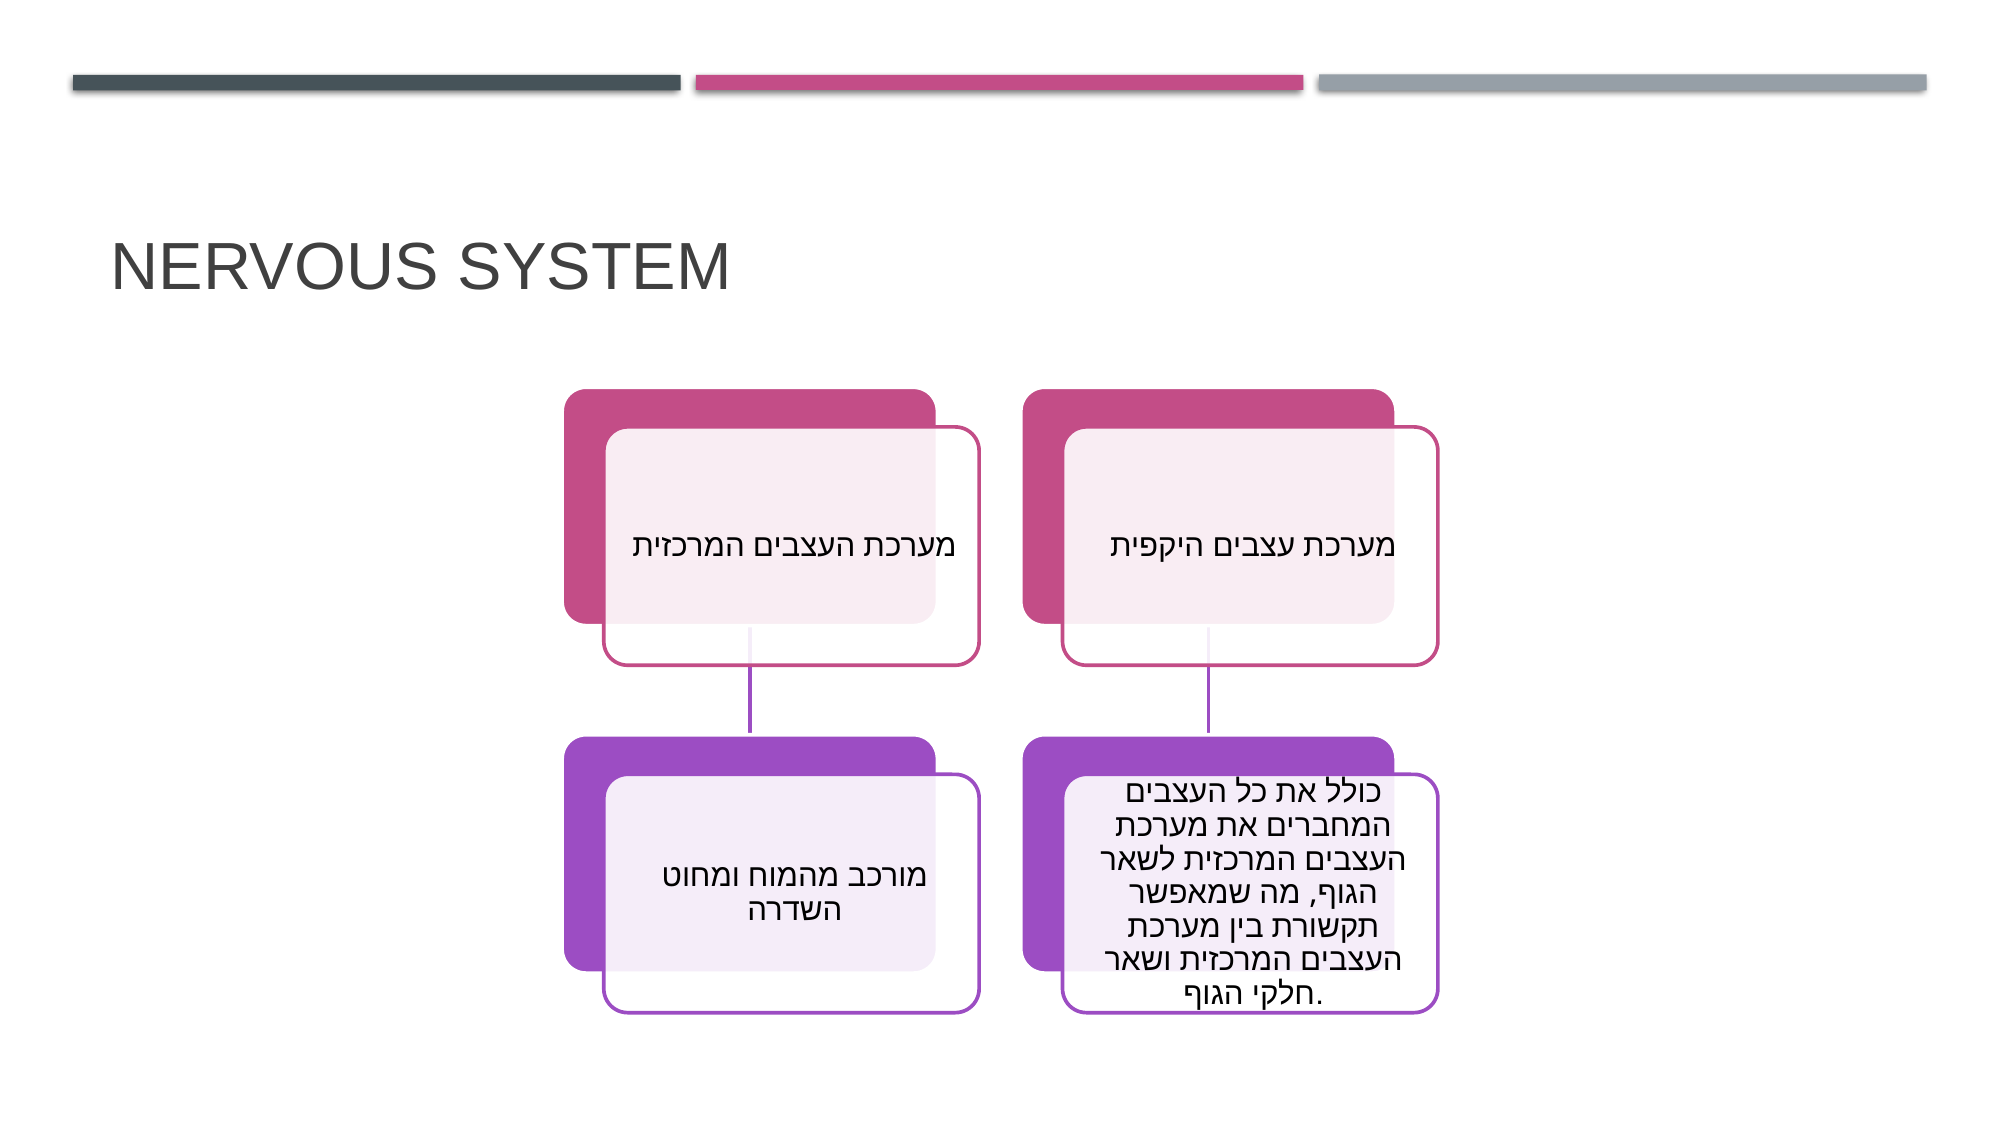

# Nervous System
מערכת העצבים המרכזית
מורכב מהמוח ומחוט השדרה
מערכת עצבים היקפית
כולל את כל העצבים המחברים את מערכת העצבים המרכזית לשאר הגוף, מה שמאפשר תקשורת בין מערכת העצבים המרכזית ושאר חלקי הגוף.